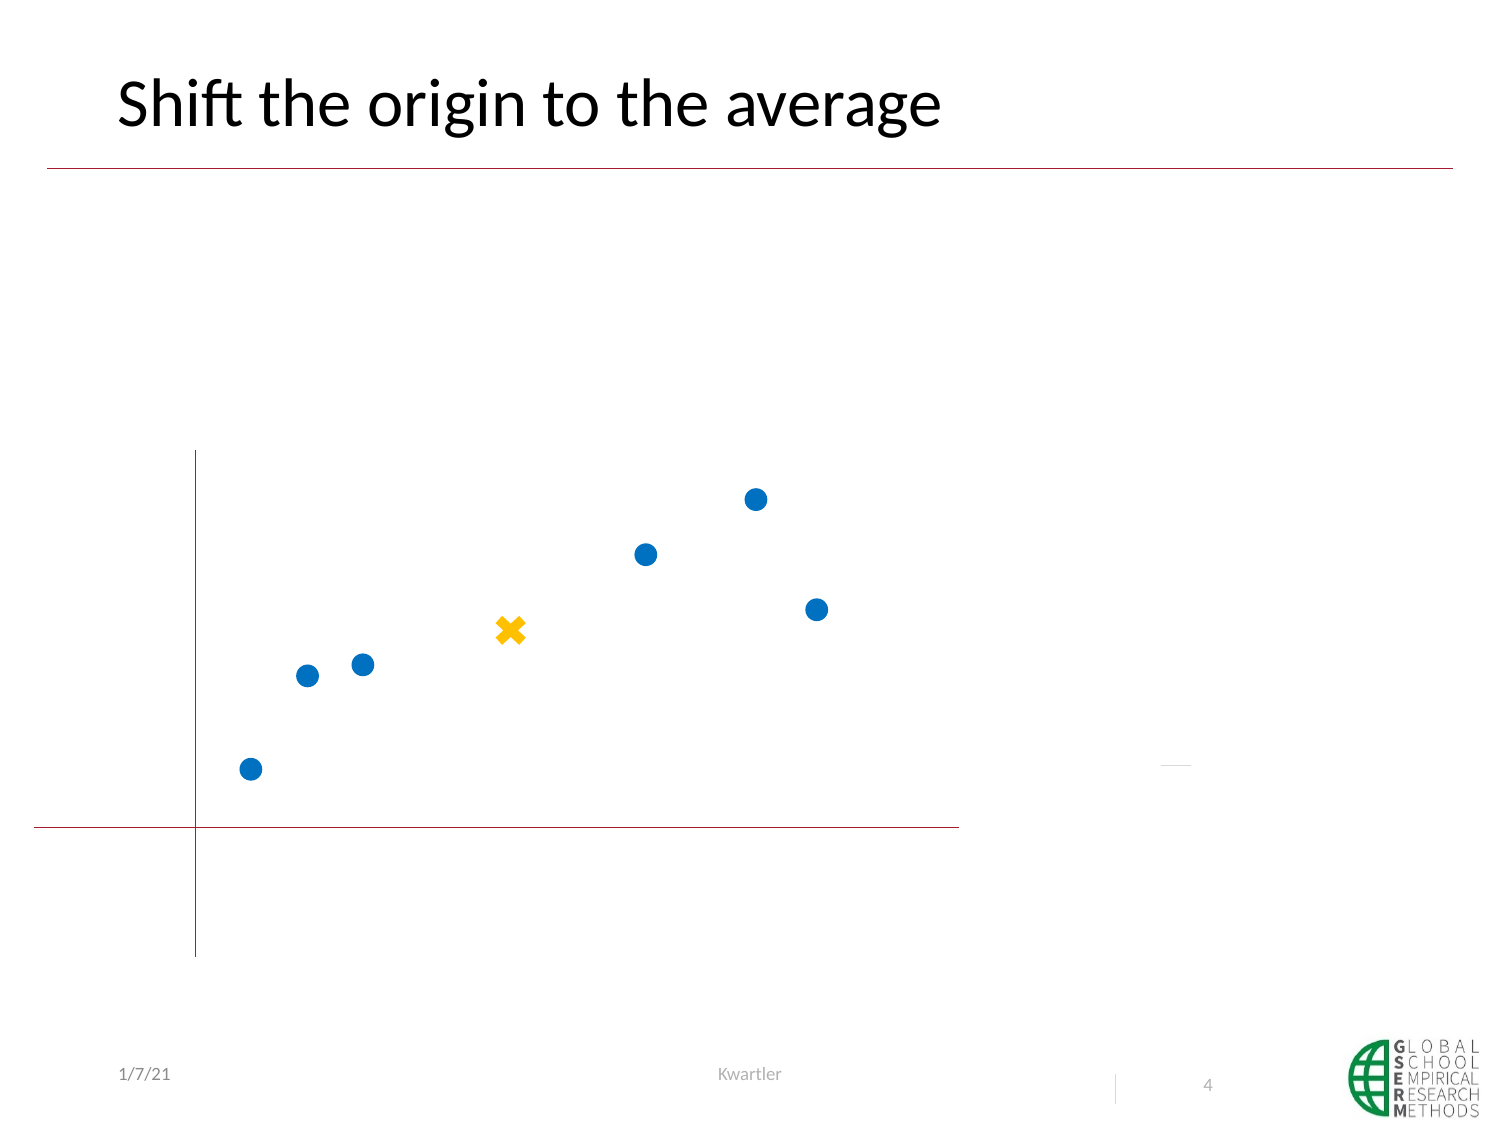

# Shift the origin to the average

1/7/21
Kwartler
4